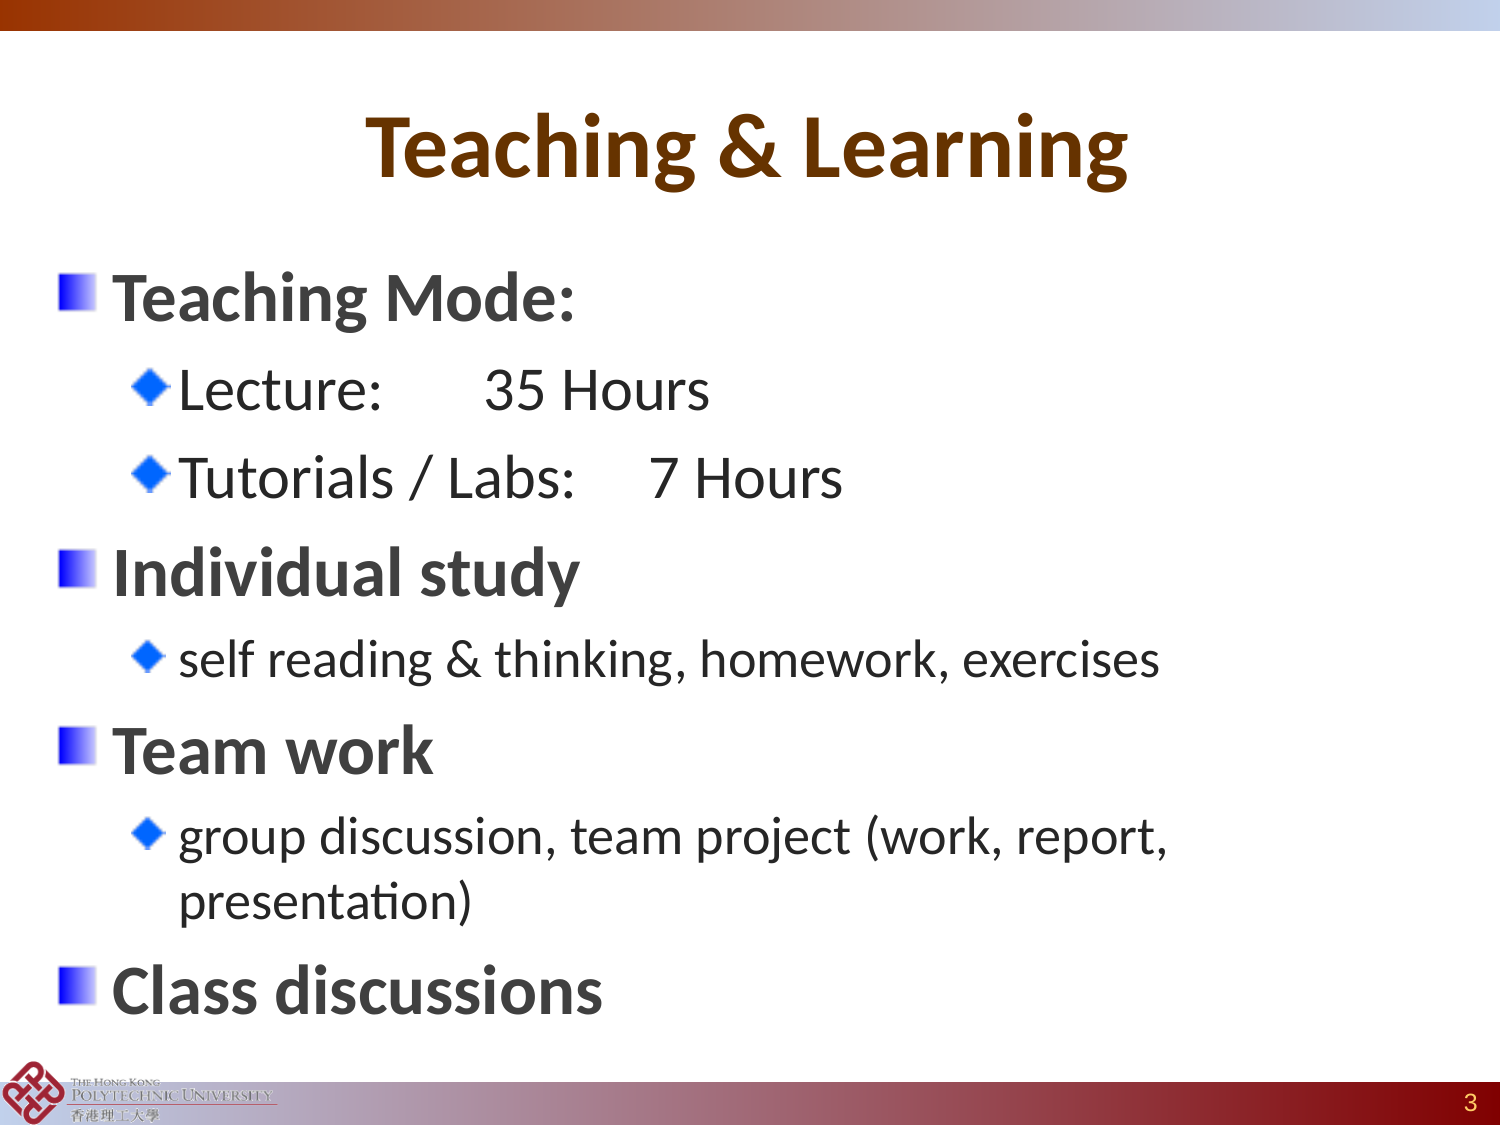

# Teaching & Learning
Teaching Mode:
Lecture:       35 Hours
Tutorials / Labs:     7 Hours
Individual study
self reading & thinking, homework, exercises
Team work
group discussion, team project (work, report, presentation)
Class discussions